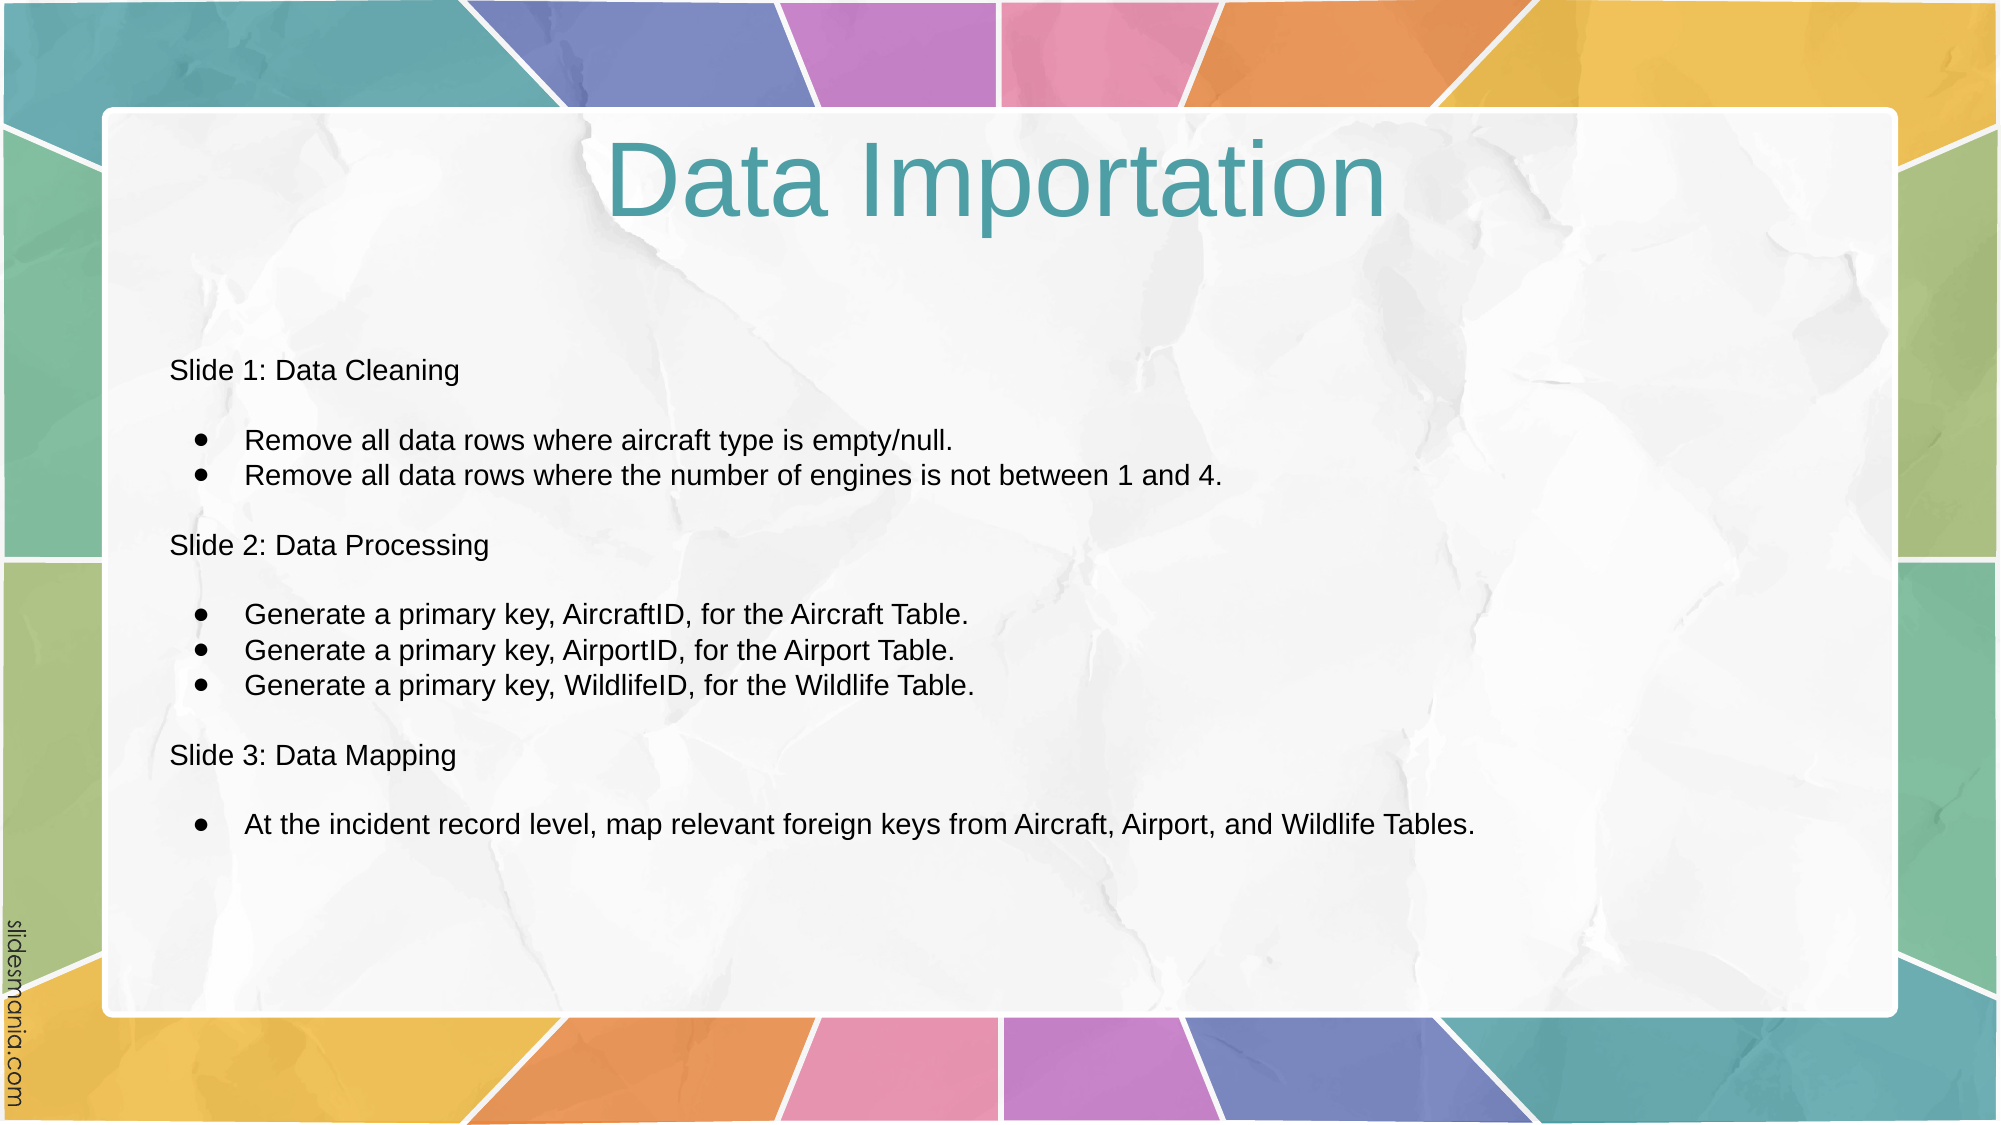

# Data Importation

Slide 1: Data Cleaning

Remove all data rows where aircraft type is empty/null.
Remove all data rows where the number of engines is not between 1 and 4.

Slide 2: Data Processing

Generate a primary key, AircraftID, for the Aircraft Table.
Generate a primary key, AirportID, for the Airport Table.
Generate a primary key, WildlifeID, for the Wildlife Table.

Slide 3: Data Mapping

At the incident record level, map relevant foreign keys from Aircraft, Airport, and Wildlife Tables.